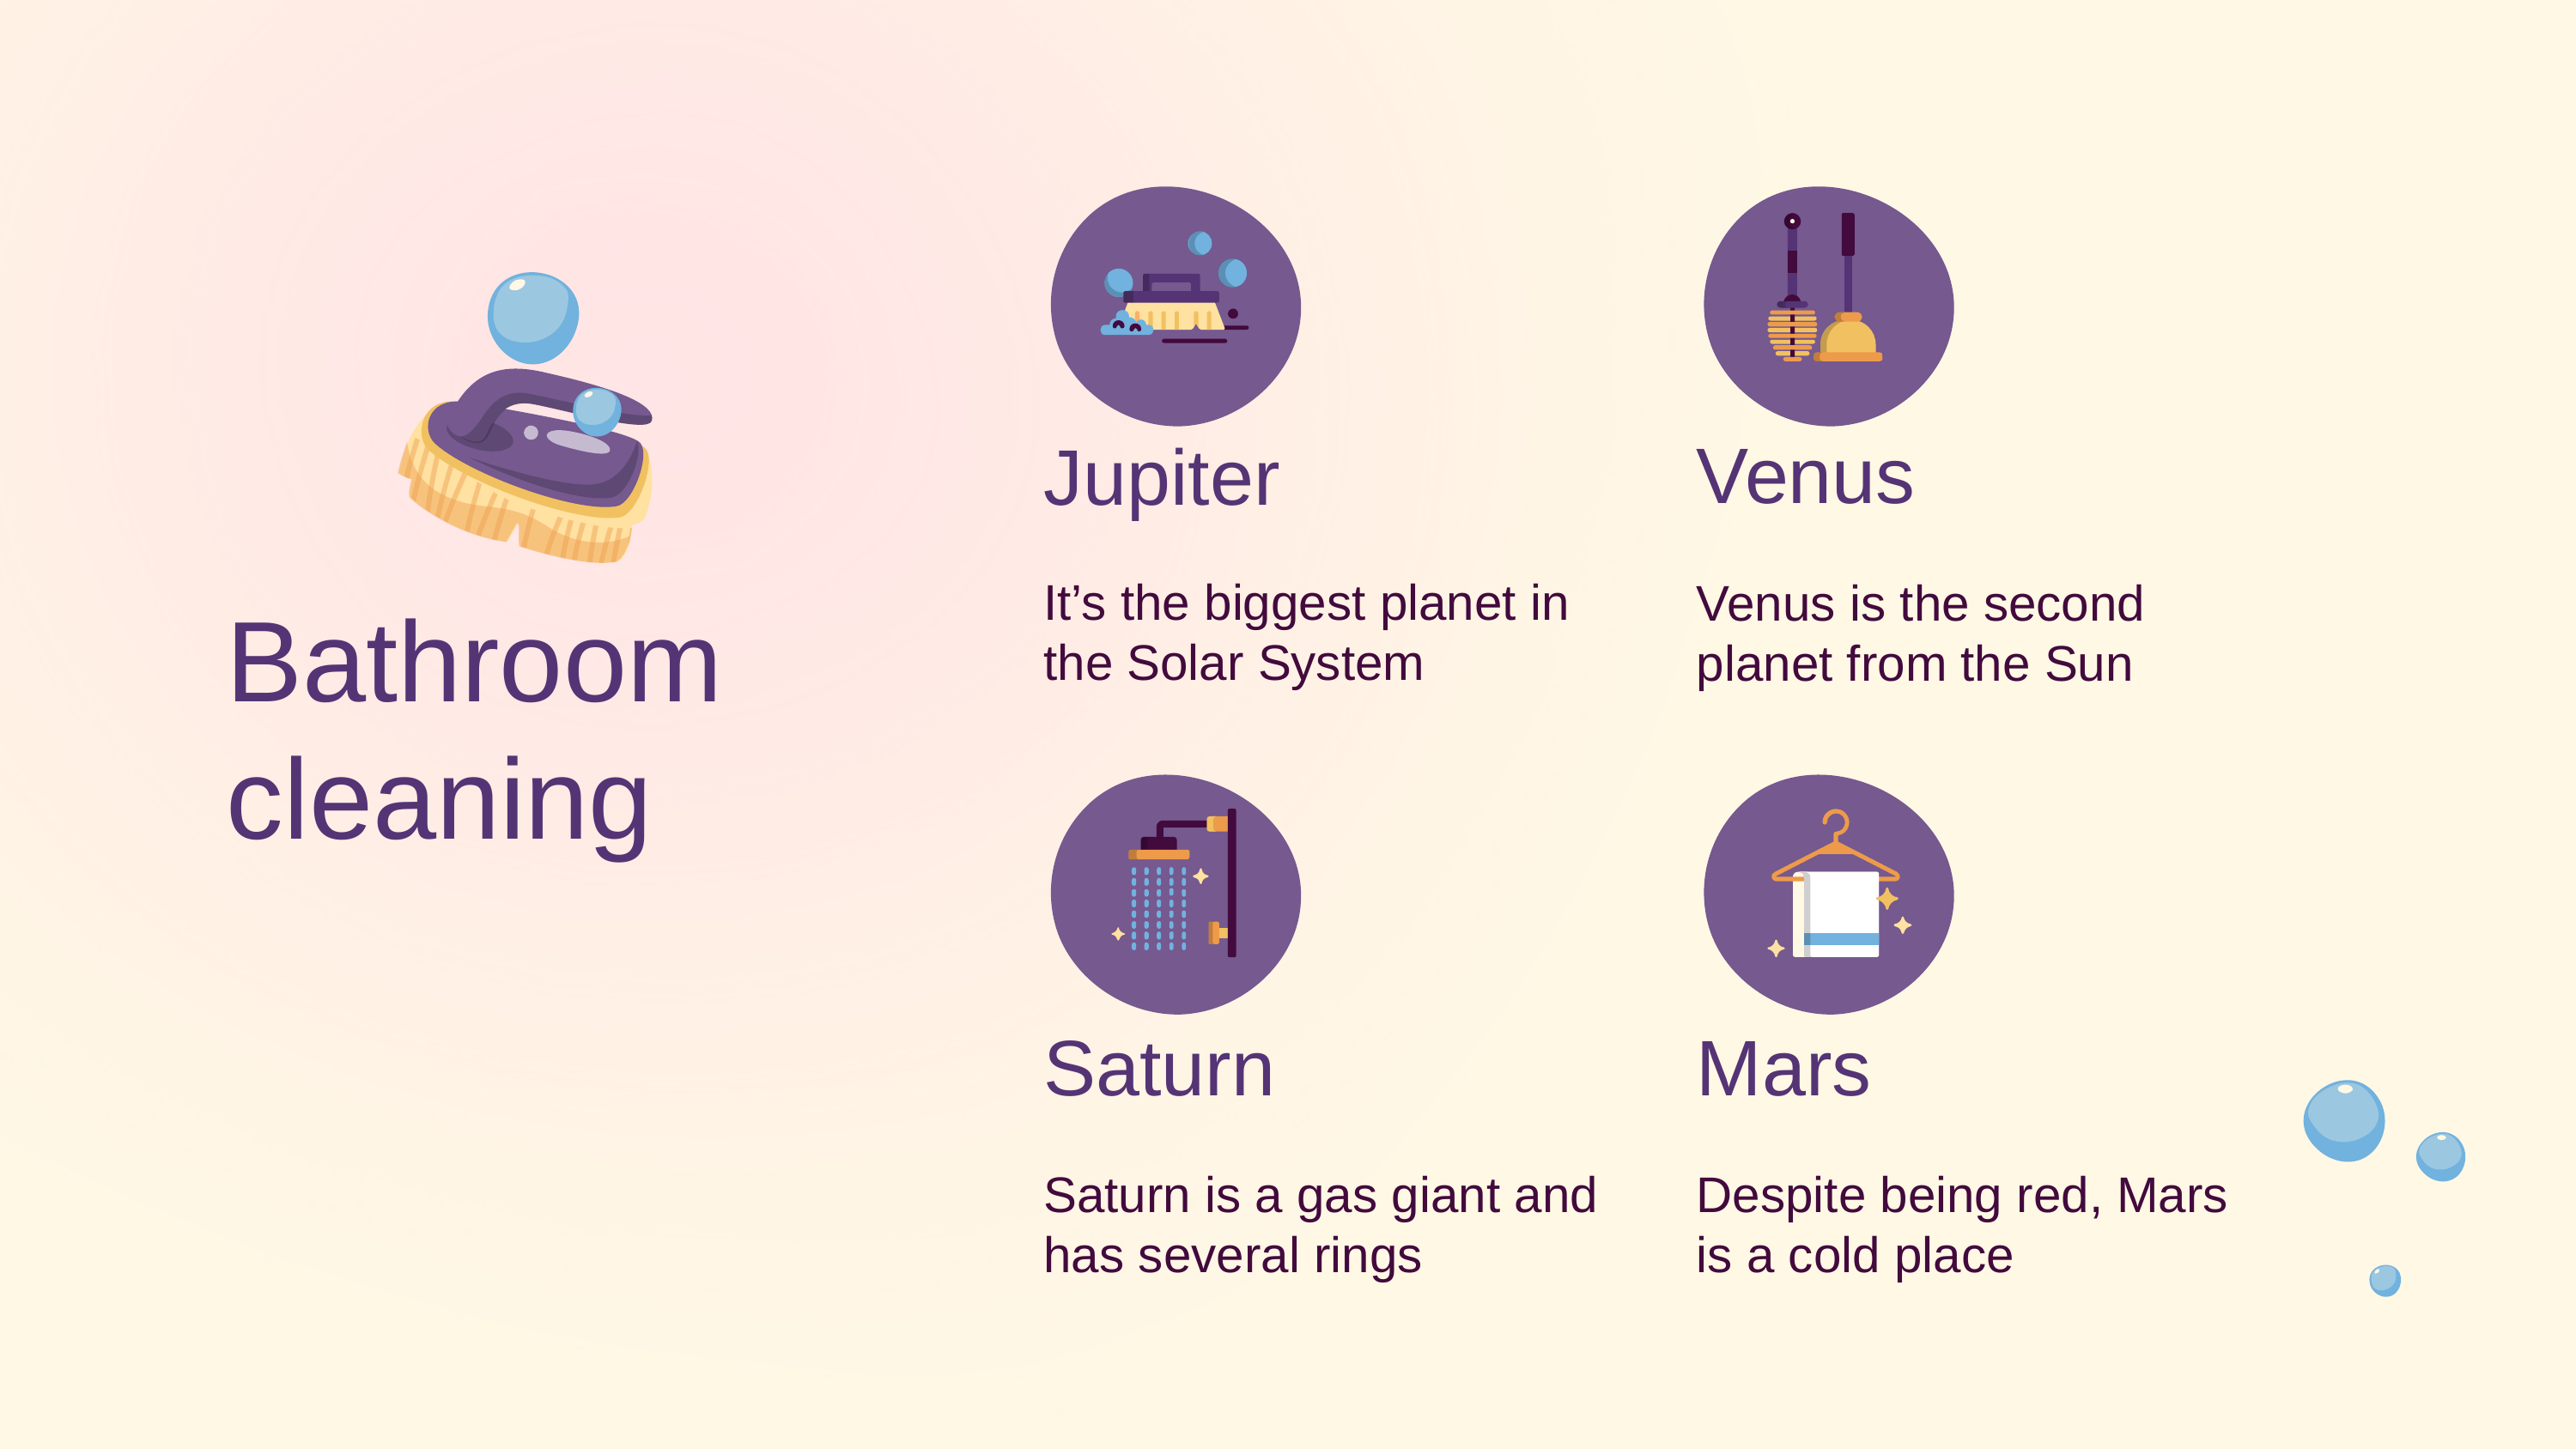

Jupiter
# Venus
It’s the biggest planet in the Solar System
Venus is the second planet from the Sun
Bathroom cleaning

Saturn
Mars

Saturn is a gas giant and has several rings
Despite being red, Mars is a cold place